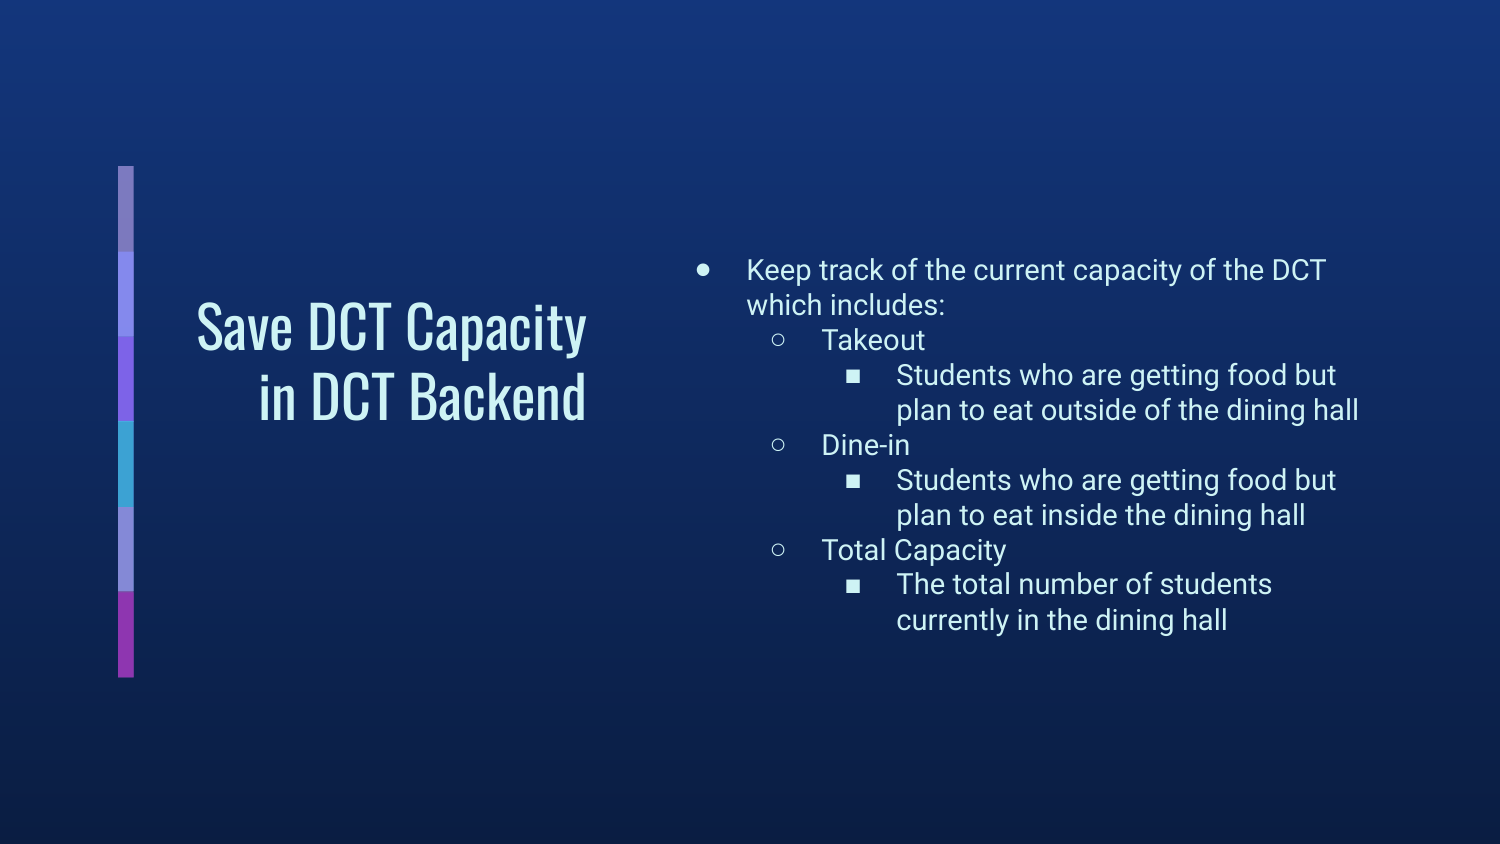

Keep track of the current capacity of the DCT which includes:
Takeout
Students who are getting food but plan to eat outside of the dining hall
Dine-in
Students who are getting food but plan to eat inside the dining hall
Total Capacity
The total number of students currently in the dining hall
# Save DCT Capacity in DCT Backend